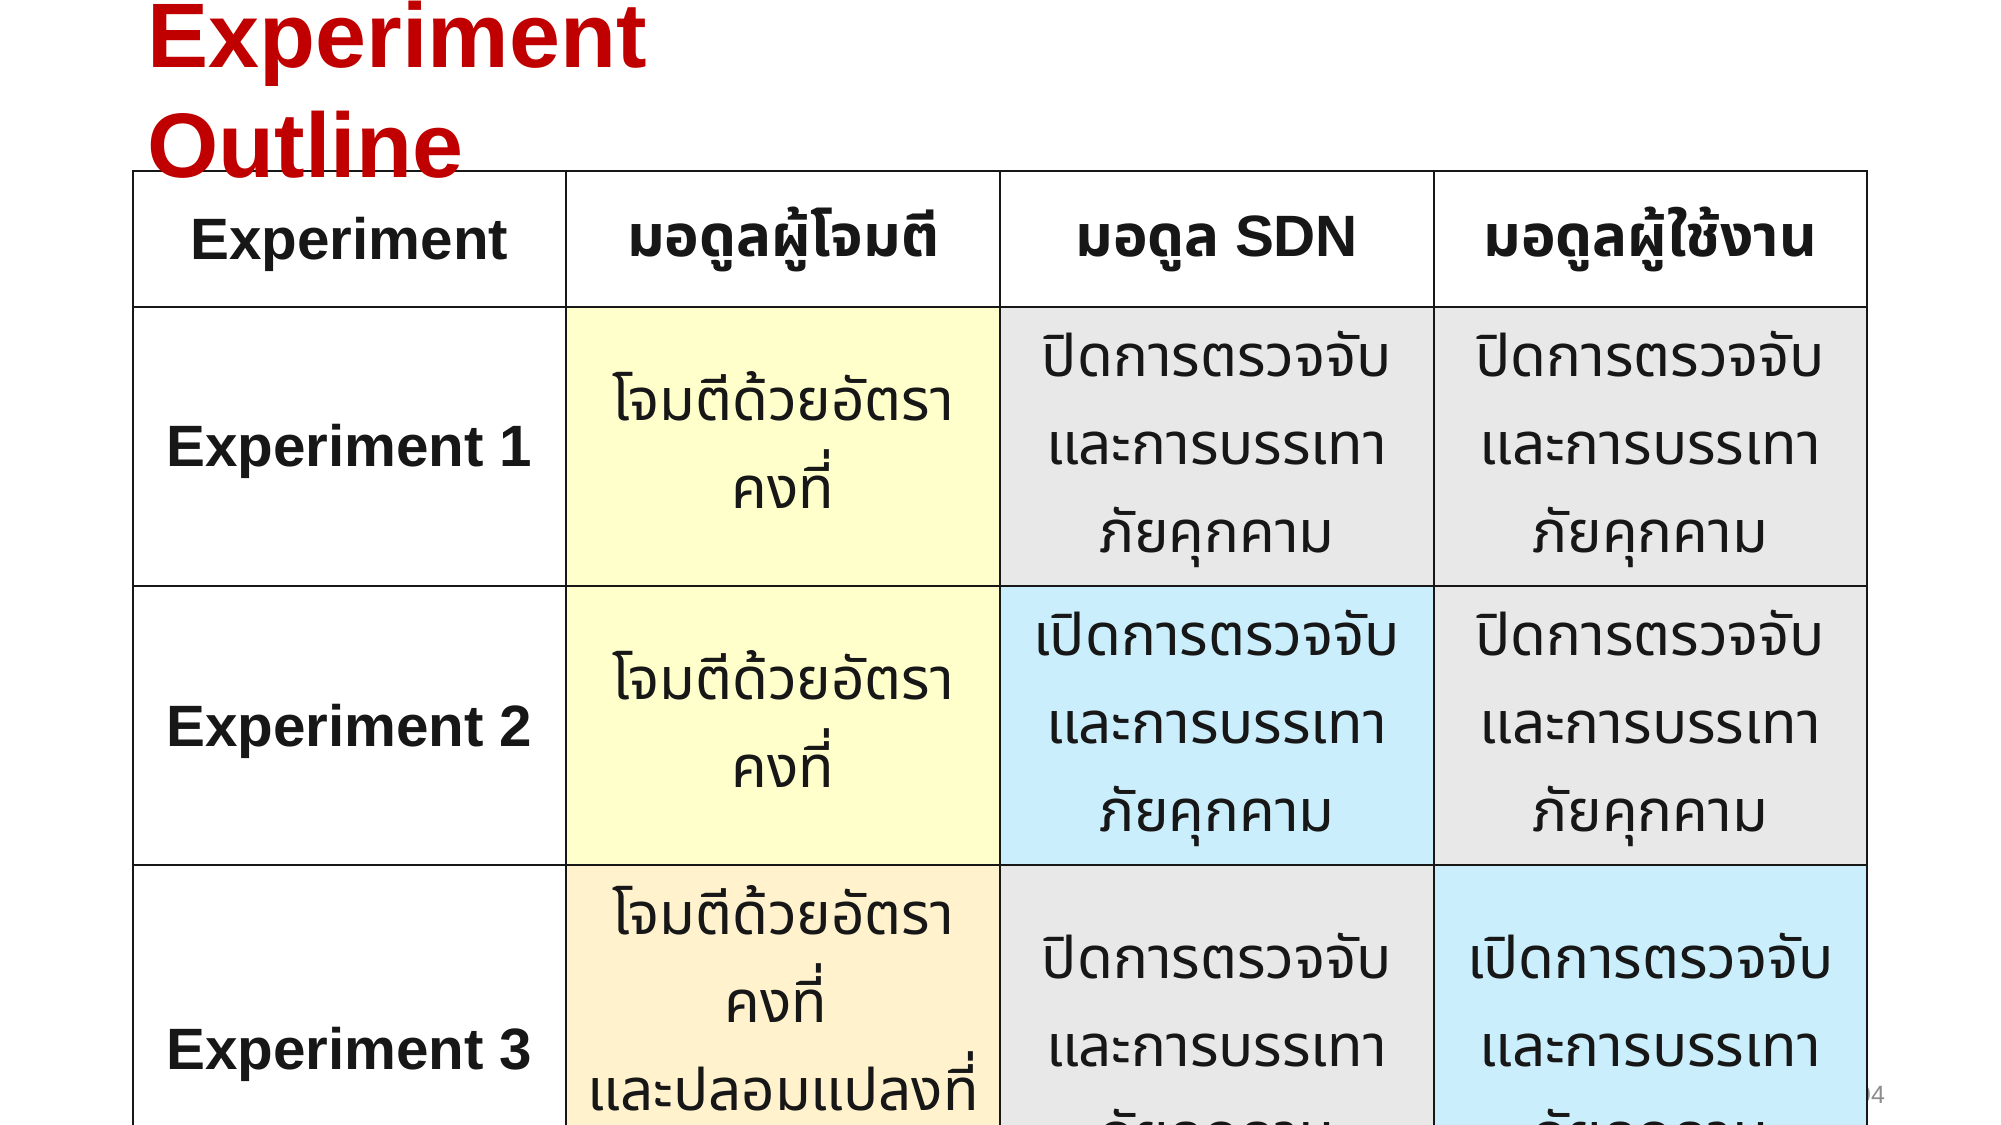

# Experiment Outline
| Experiment | มอดูลผู้โจมตี | มอดูล SDN | มอดูลผู้ใช้งาน |
| --- | --- | --- | --- |
| Experiment 1 | โจมตีด้วยอัตราคงที่ | ปิดการตรวจจับและการบรรเทาภัยคุกคาม | ปิดการตรวจจับและการบรรเทาภัยคุกคาม |
| Experiment 2 | โจมตีด้วยอัตราคงที่ | เปิดการตรวจจับและการบรรเทาภัยคุกคาม | ปิดการตรวจจับและการบรรเทาภัยคุกคาม |
| Experiment 3 | โจมตีด้วยอัตราคงที่ และปลอมแปลงที่อยู่ IP | ปิดการตรวจจับและการบรรเทาภัยคุกคาม | เปิดการตรวจจับและการบรรเทาภัยคุกคาม |
| Experiment 4 | โจมตีด้วยอัตราคงที่ และปลอมแปลงที่อยู่ IP | เปิดการตรวจจับและการบรรเทาภัยคุกคาม | เปิดการตรวจจับและการบรรเทาภัยคุกคาม |
| Experiment 5 | เคลื่อนย้ายได้ และไม่จำกัดอัตราการโจมตี | เปิดการตรวจจับและการบรรเทาภัยคุกคาม | เปิดการตรวจจับและการบรรเทาภัยคุกคาม |
94